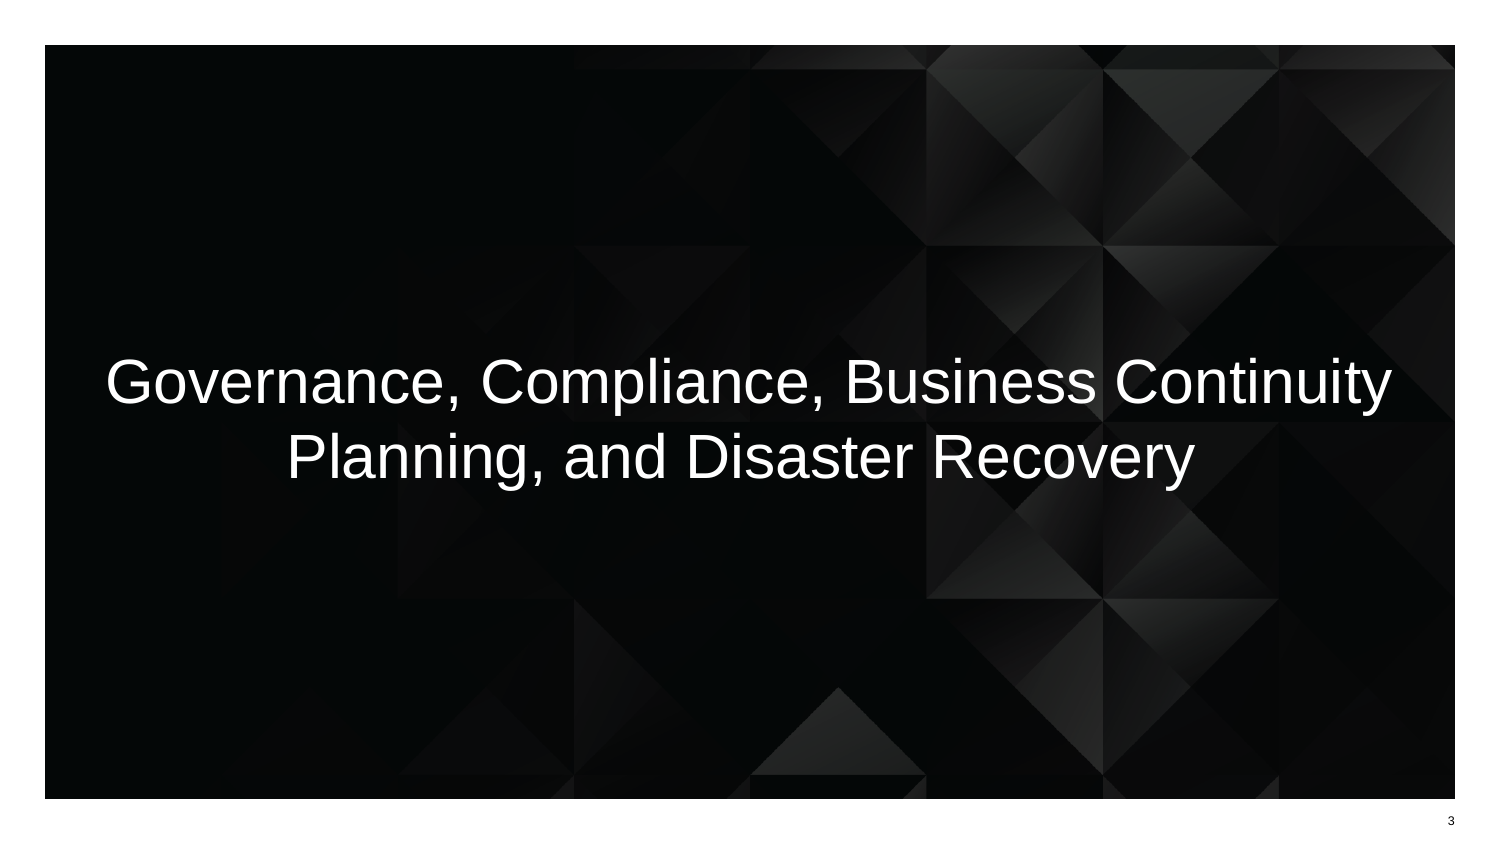

# Governance, Compliance, Business Continuity Planning, and Disaster Recovery
3

3